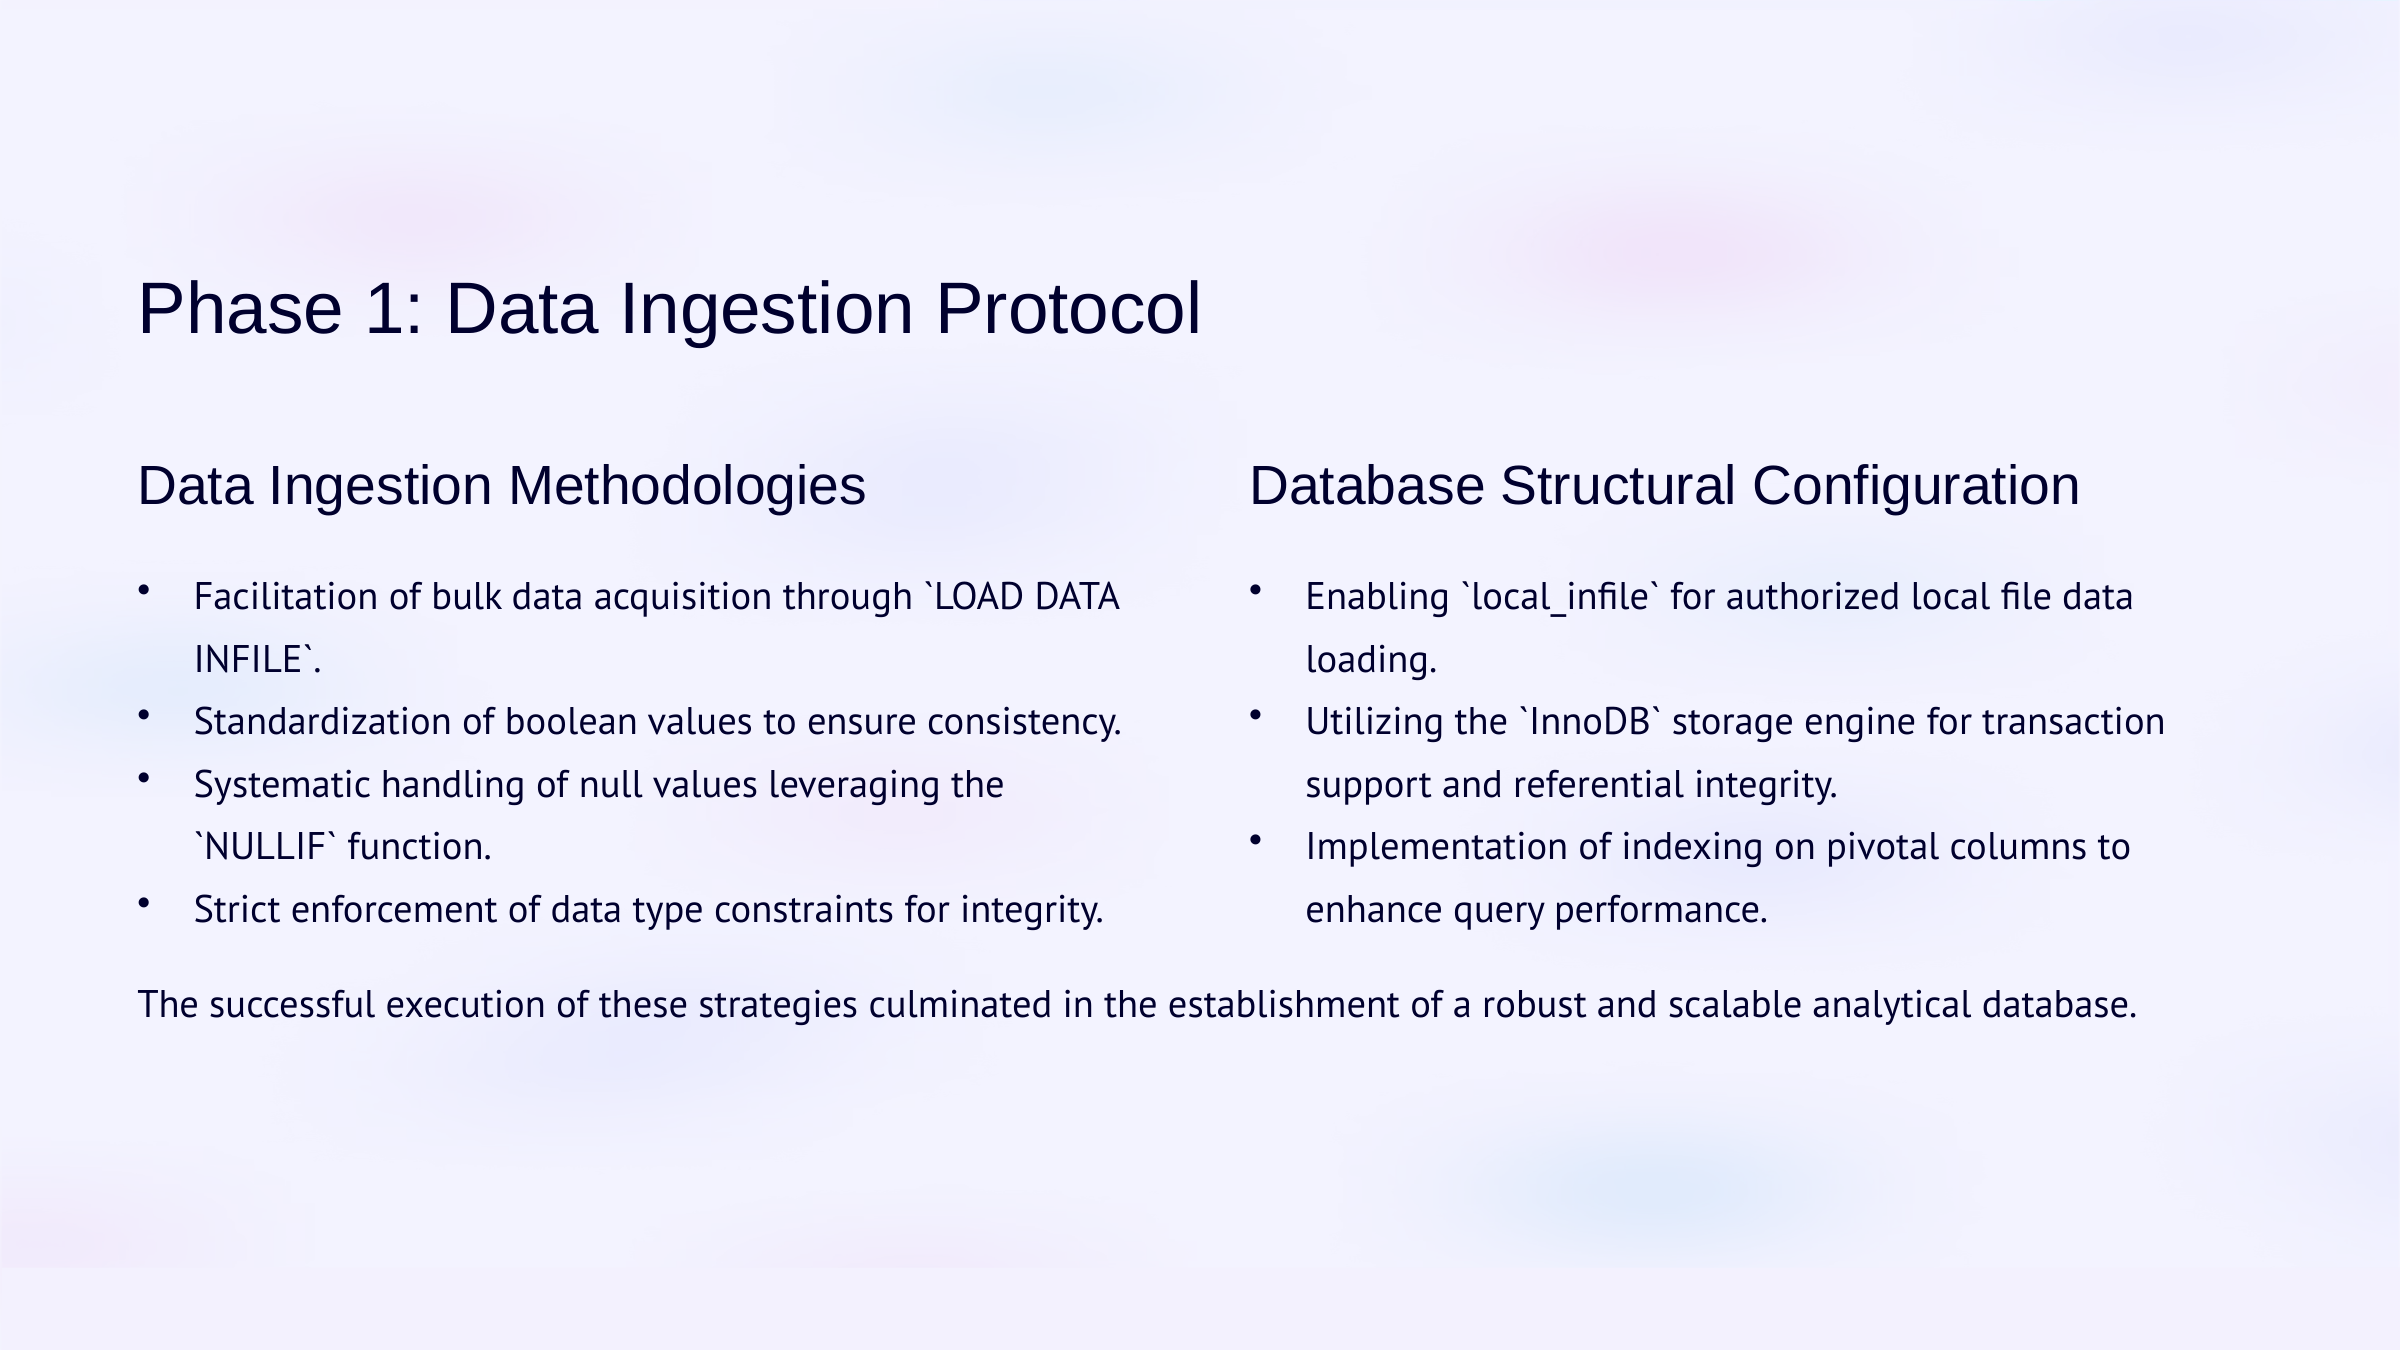

Phase 1: Data Ingestion Protocol
Data Ingestion Methodologies
Database Structural Configuration
Facilitation of bulk data acquisition through `LOAD DATA INFILE`.
Standardization of boolean values to ensure consistency.
Systematic handling of null values leveraging the `NULLIF` function.
Strict enforcement of data type constraints for integrity.
Enabling `local_infile` for authorized local file data loading.
Utilizing the `InnoDB` storage engine for transaction support and referential integrity.
Implementation of indexing on pivotal columns to enhance query performance.
The successful execution of these strategies culminated in the establishment of a robust and scalable analytical database.